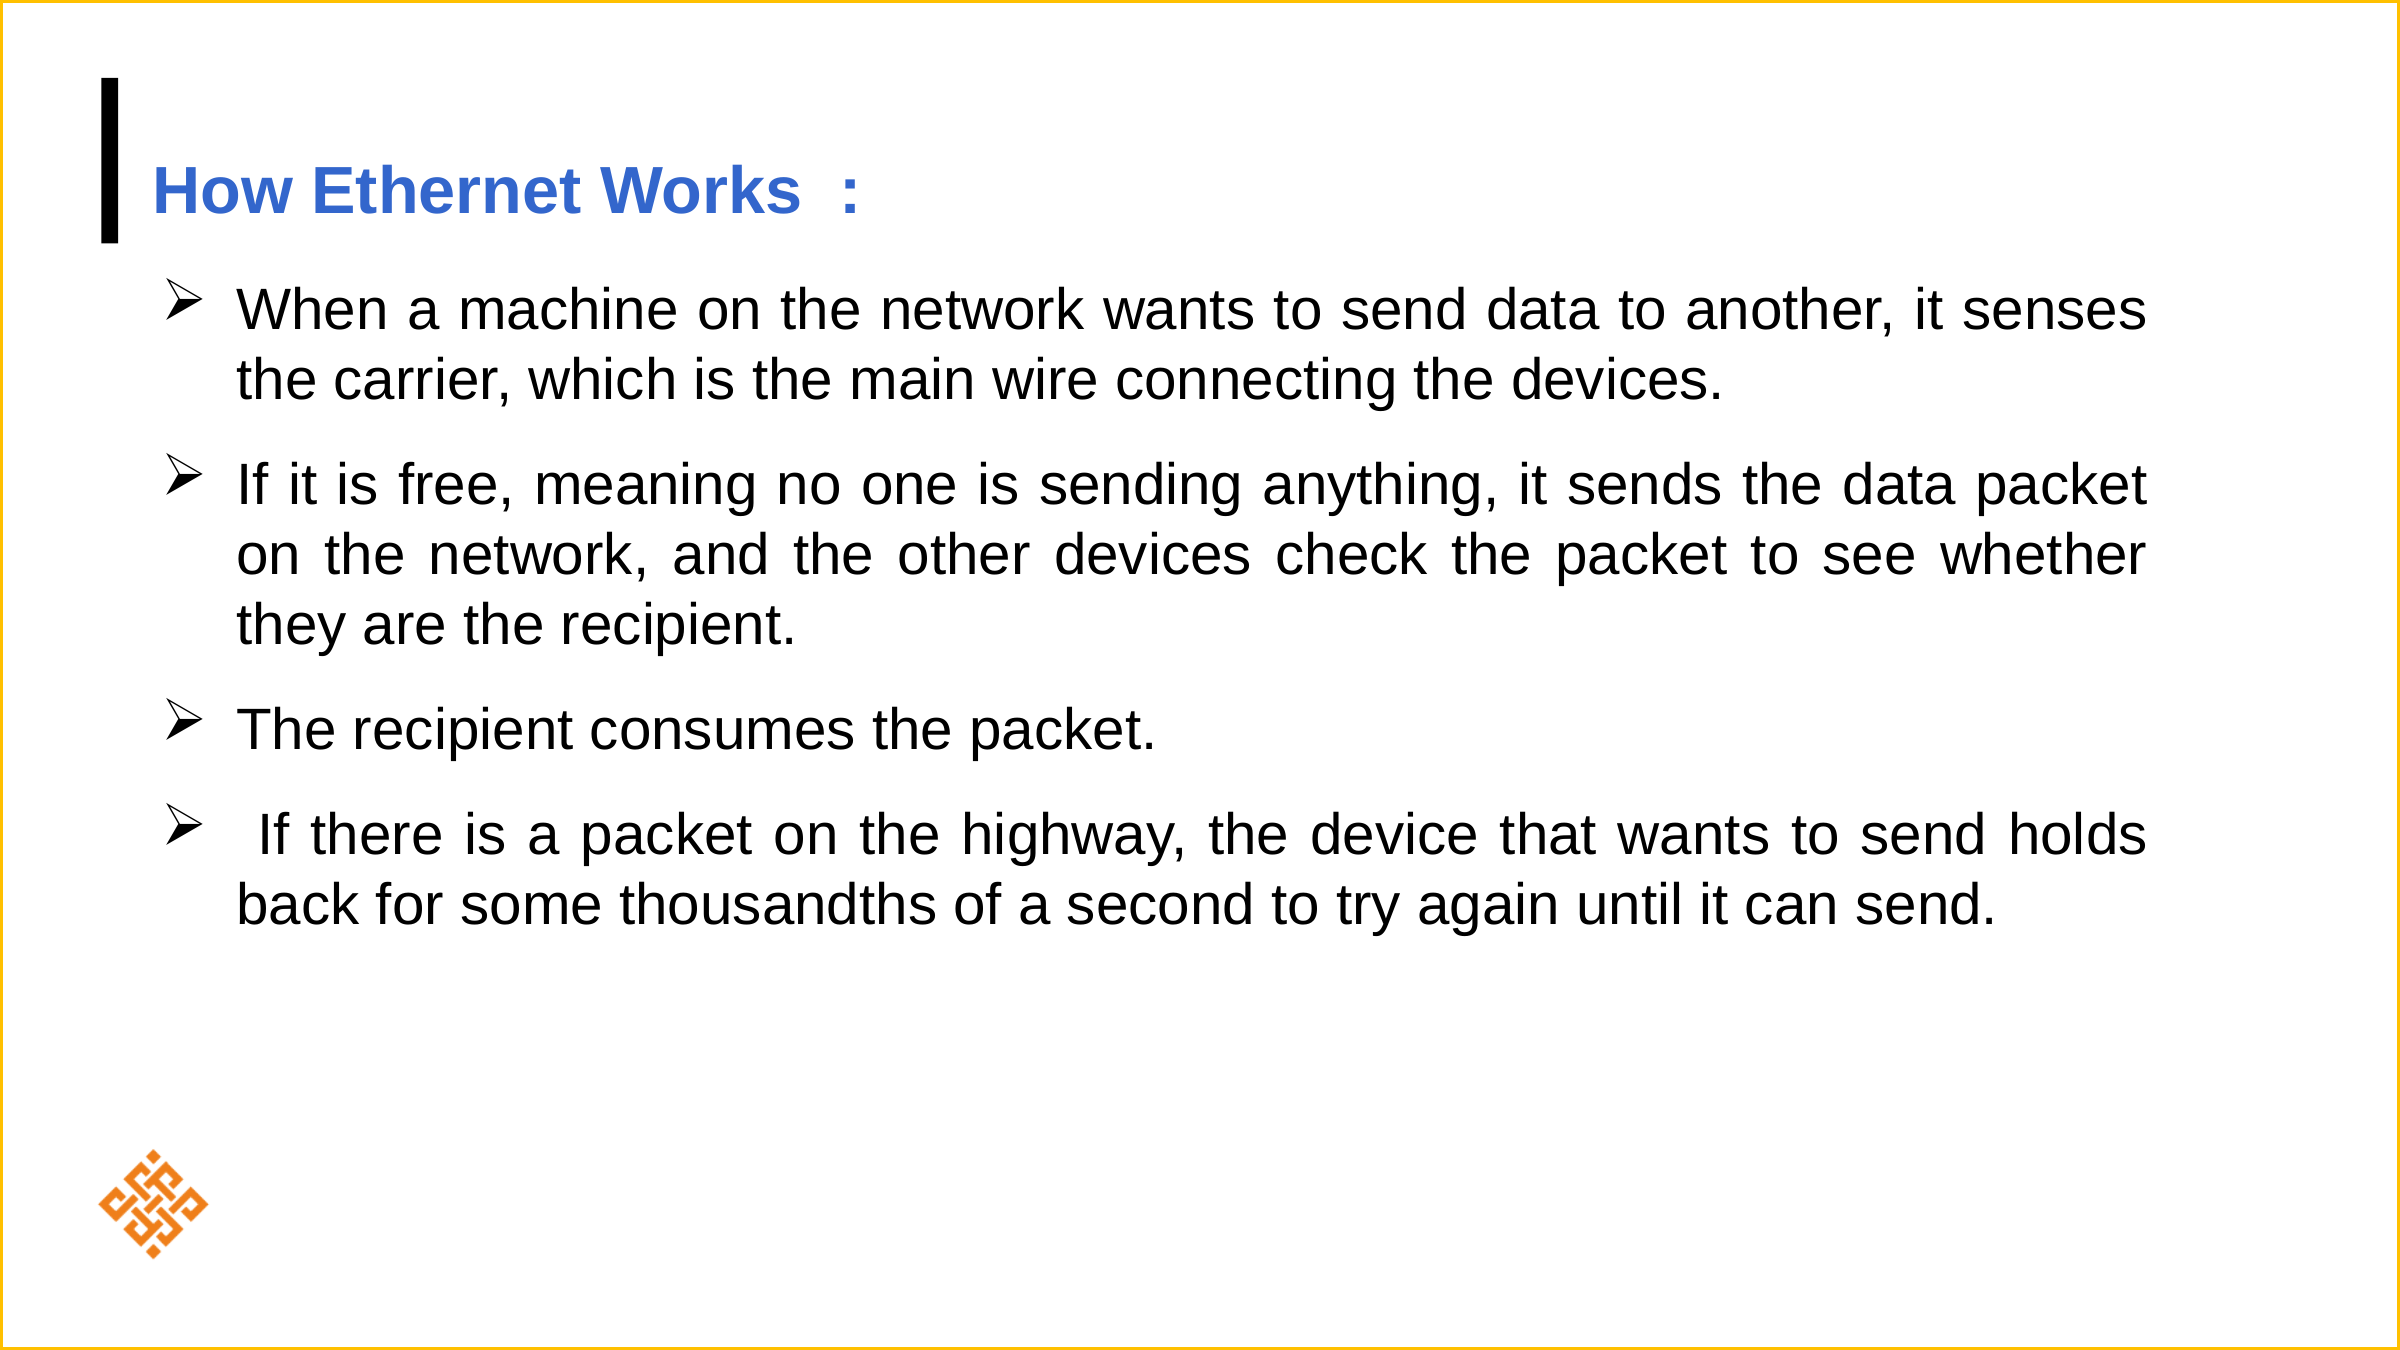

How Ethernet Works  :
When a machine on the network wants to send data to another, it senses the carrier, which is the main wire connecting the devices.
If it is free, meaning no one is sending anything, it sends the data packet on the network, and the other devices check the packet to see whether they are the recipient.
The recipient consumes the packet.
 If there is a packet on the highway, the device that wants to send holds back for some thousandths of a second to try again until it can send.